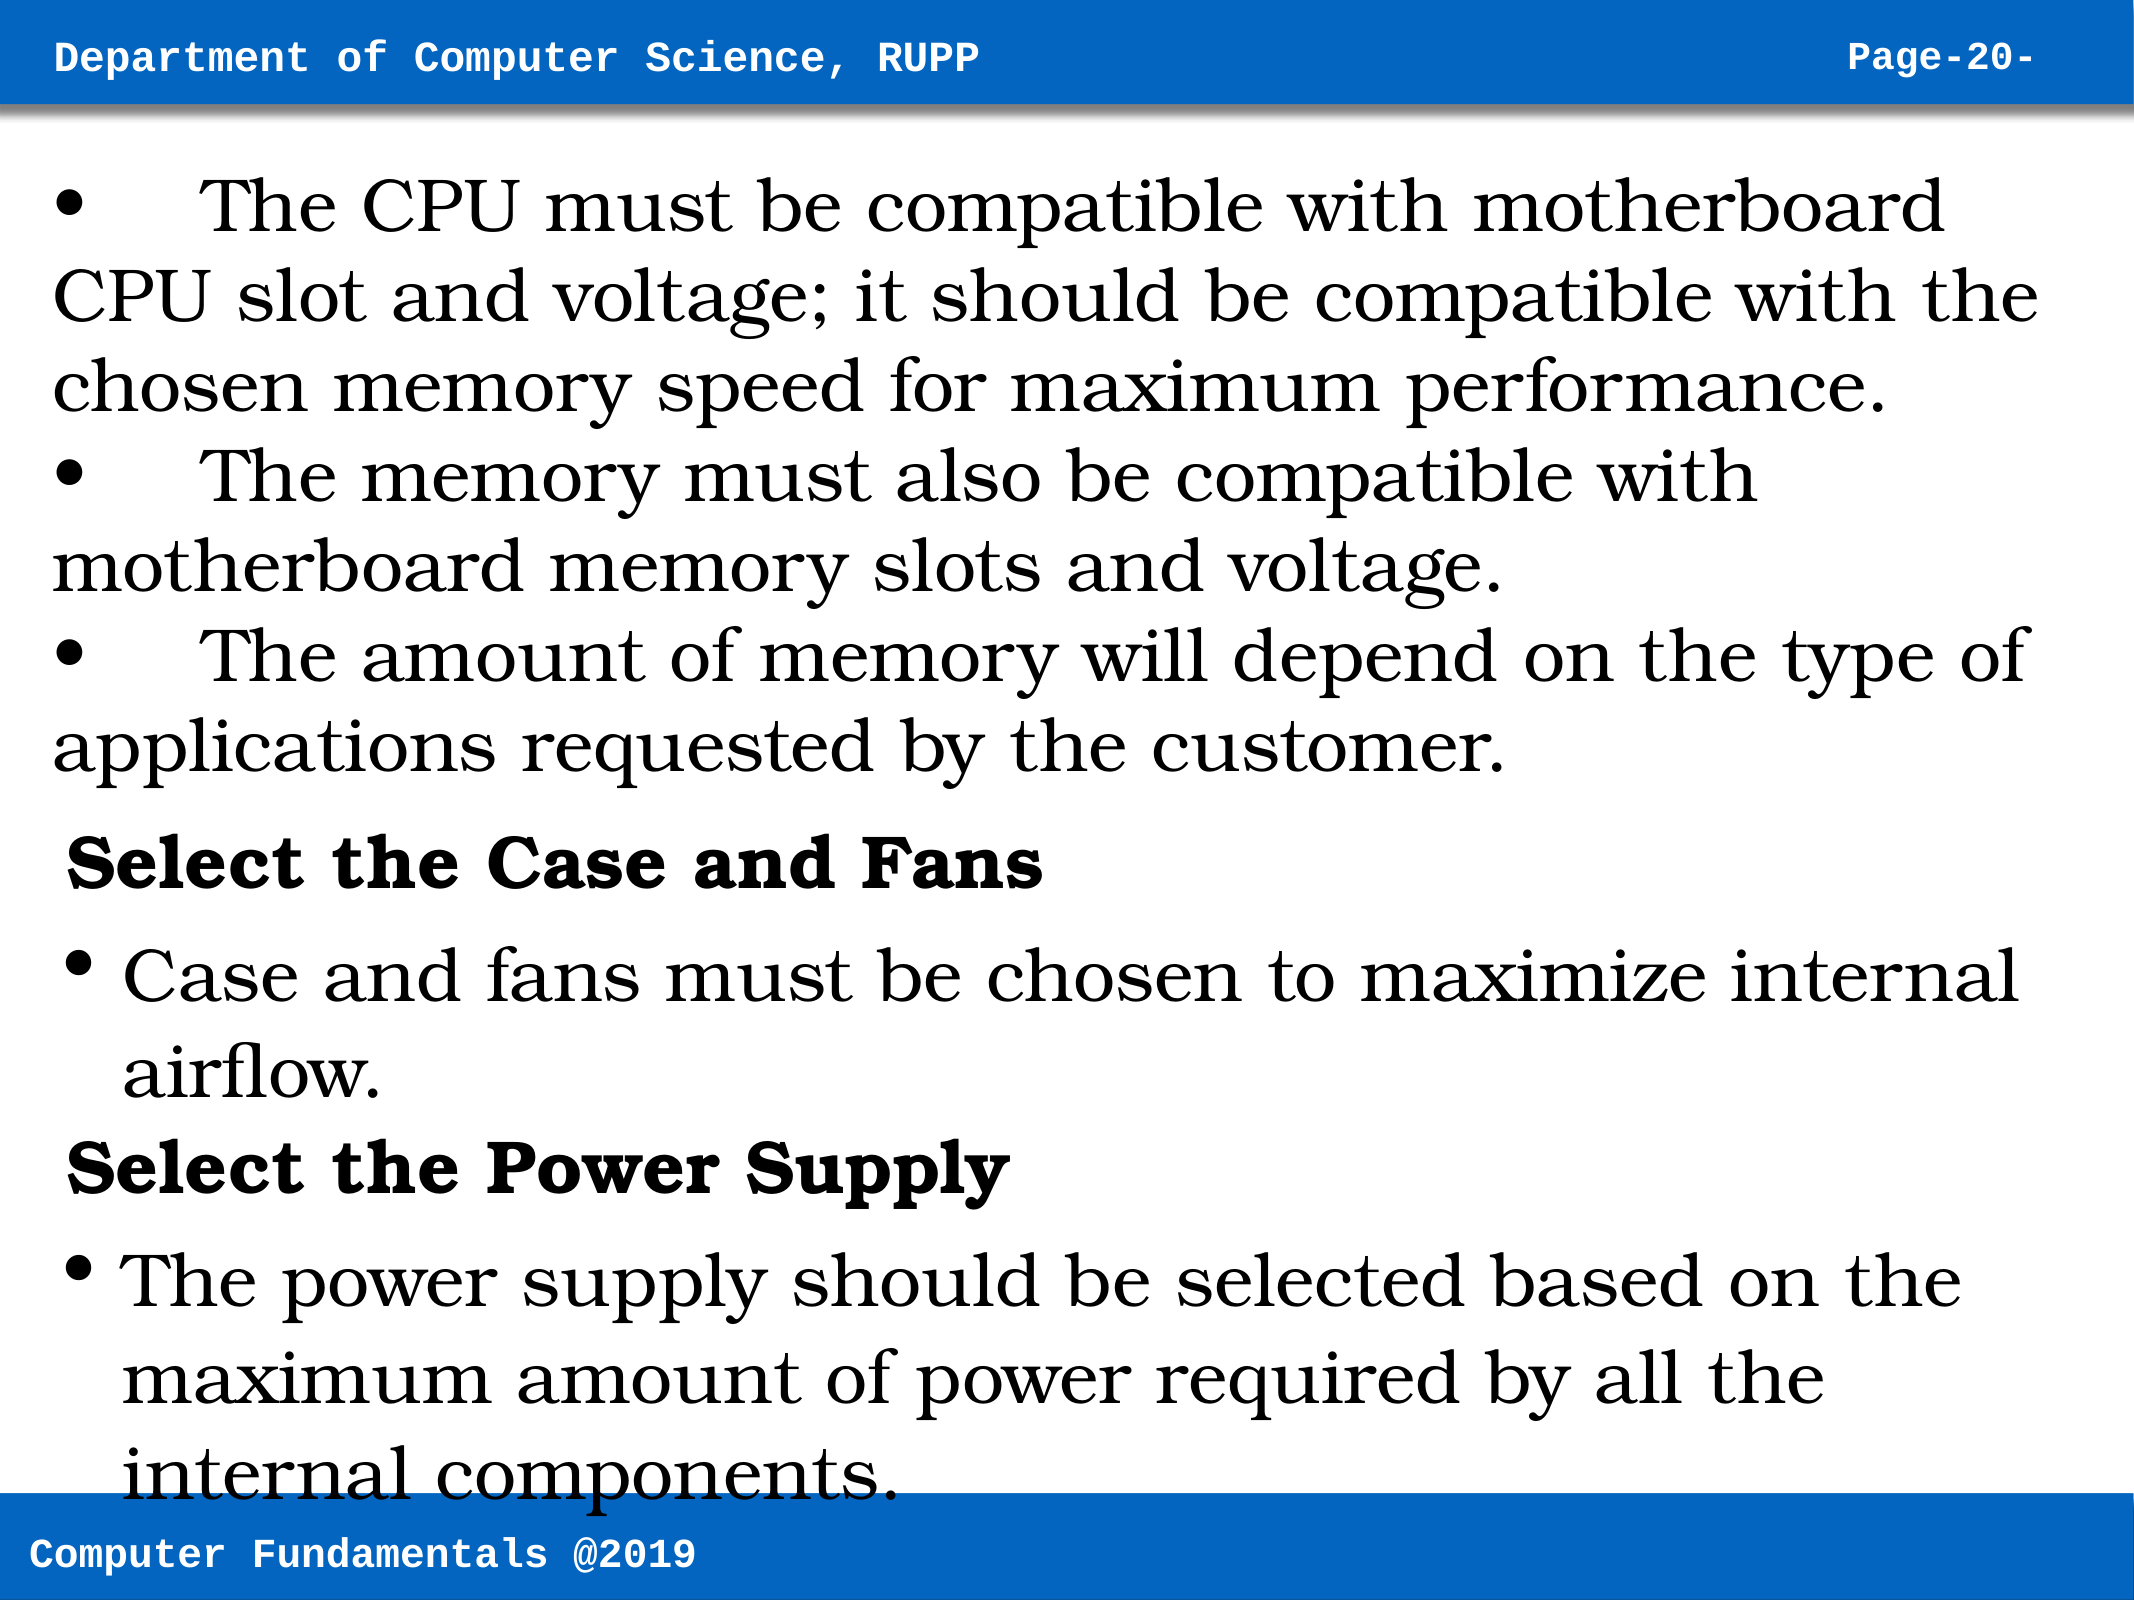

•	The CPU must be compatible with motherboard CPU slot and voltage; it should be compatible with the chosen memory speed for maximum performance.
•	The memory must also be compatible with motherboard memory slots and voltage.
•	The amount of memory will depend on the type of applications requested by the customer.
Select the Case and Fans
Case and fans must be chosen to maximize internal airflow.
Select the Power Supply
The power supply should be selected based on the maximum amount of power required by all the internal components.